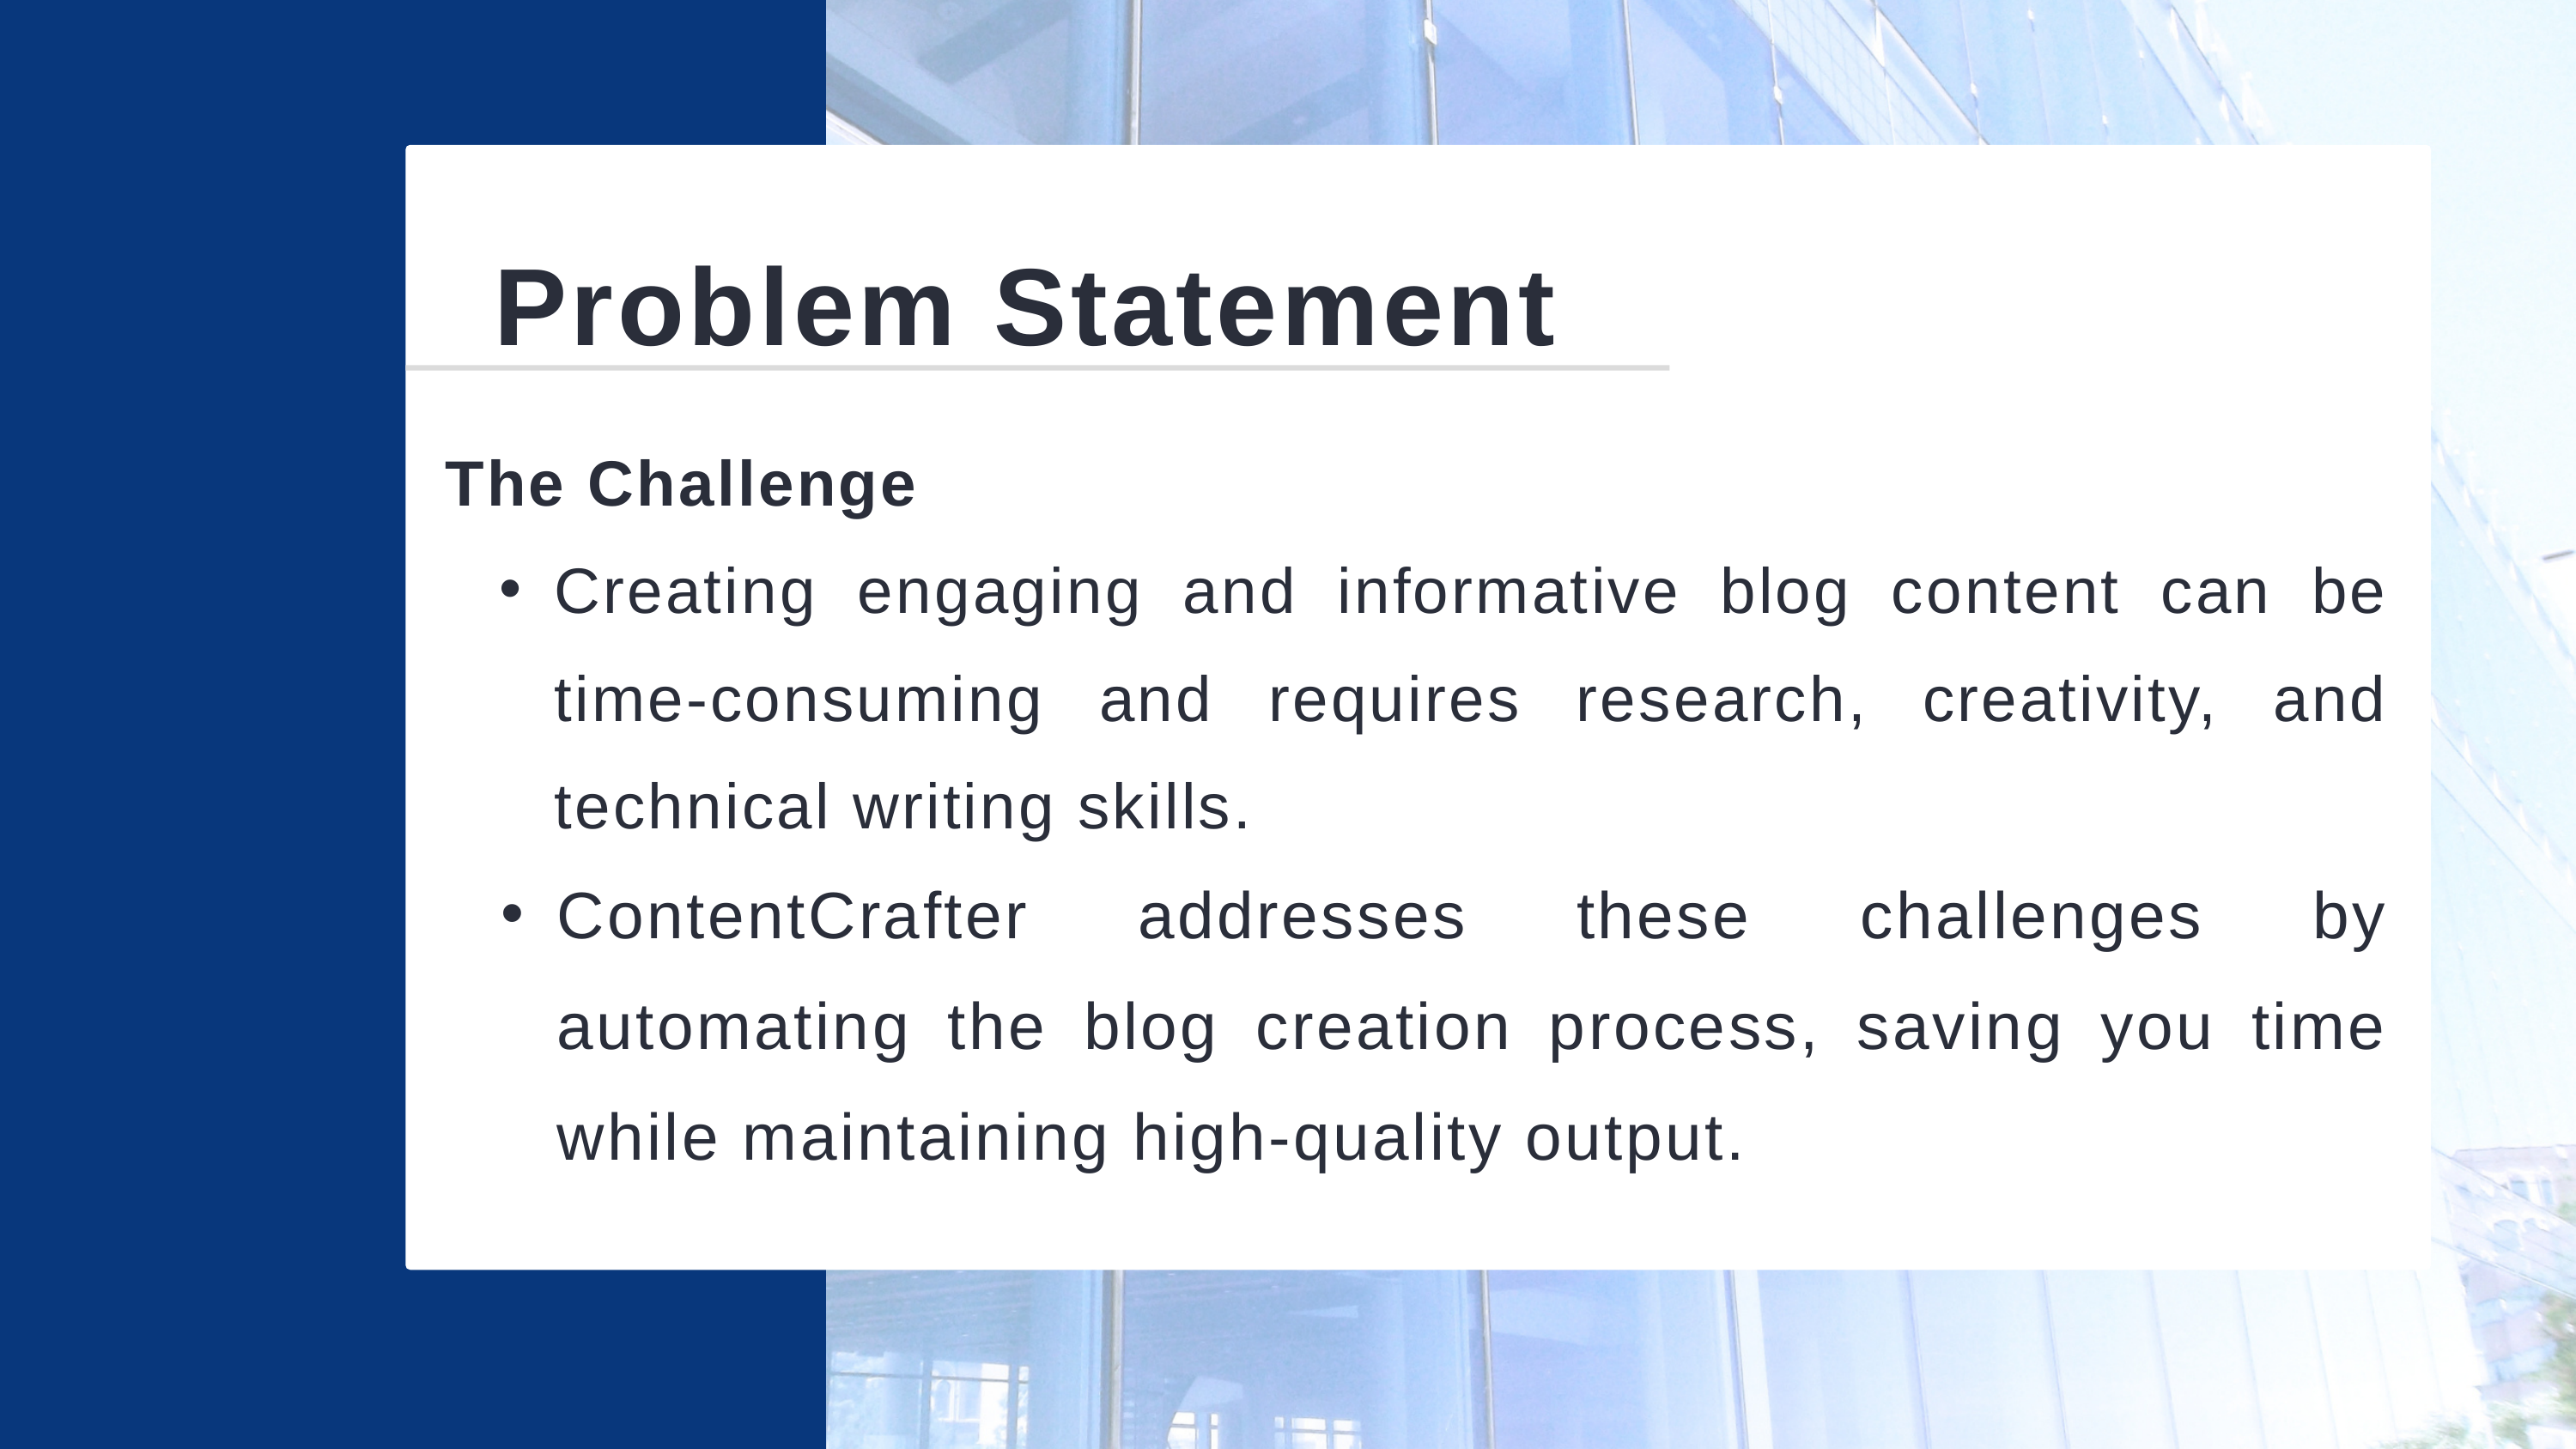

Problem Statement

The Challenge
Creating engaging and informative blog content can be time-consuming and requires research, creativity, and technical writing skills.
ContentCrafter addresses these challenges by automating the blog creation process, saving you time while maintaining high-quality output.